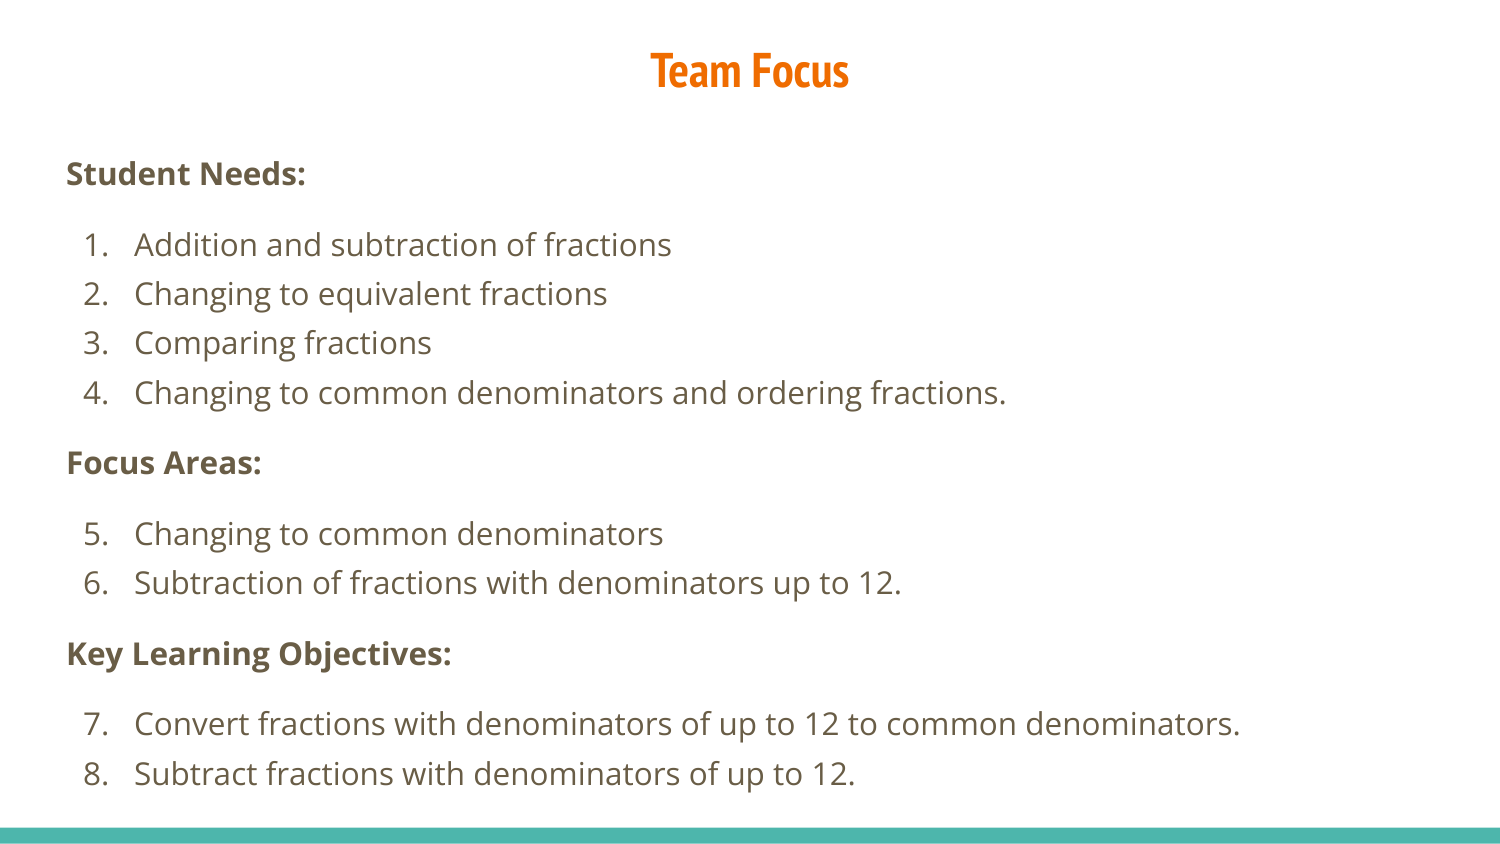

# Team Focus
Student Needs:
Addition and subtraction of fractions
Changing to equivalent fractions
Comparing fractions
Changing to common denominators and ordering fractions.
Focus Areas:
Changing to common denominators
Subtraction of fractions with denominators up to 12.
Key Learning Objectives:
Convert fractions with denominators of up to 12 to common denominators.
Subtract fractions with denominators of up to 12.